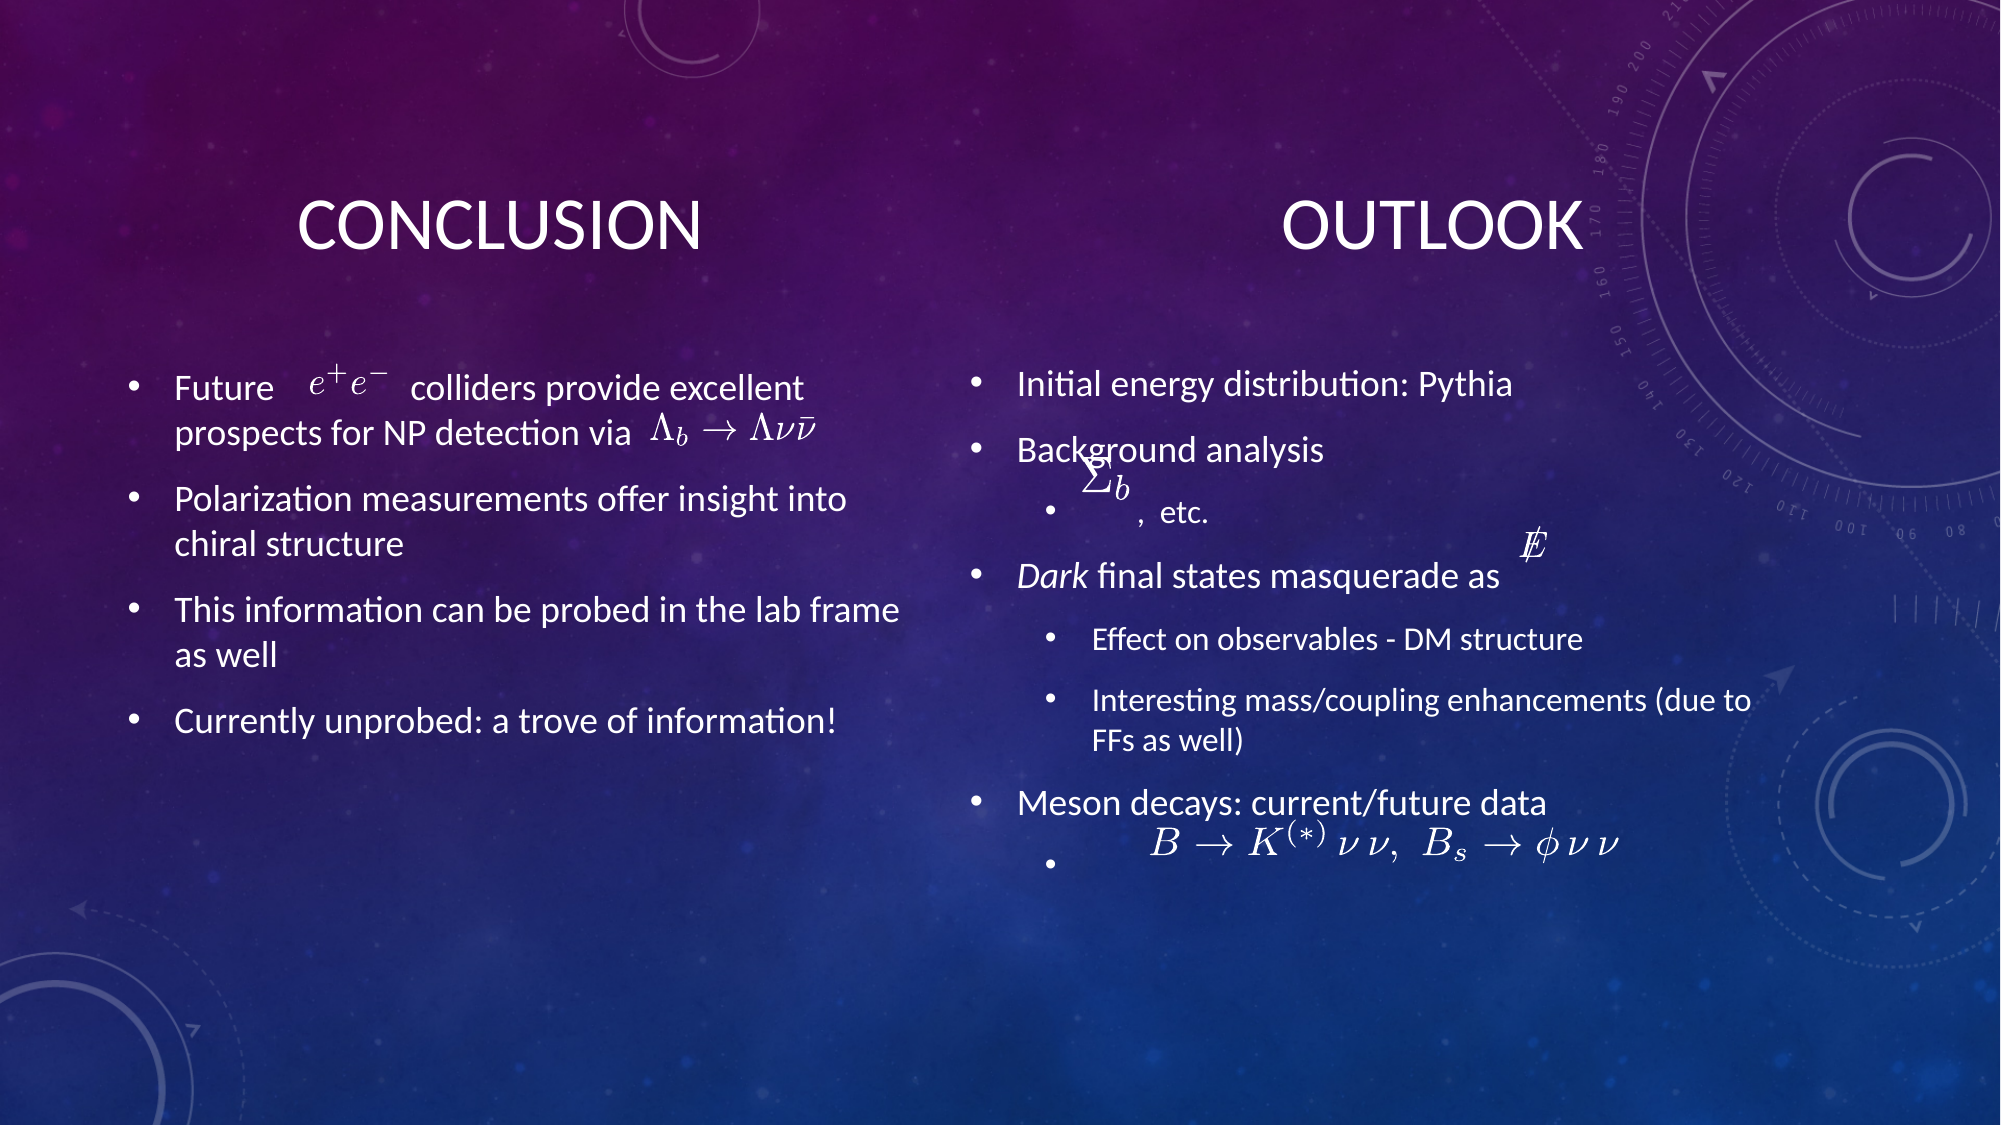

# Conclusion			               Outlook
Future                colliders provide excellent prospects for NP detection via
Polarization measurements offer insight into chiral structure
This information can be probed in the lab frame as well
Currently unprobed: a trove of information!

Initial energy distribution: Pythia
Background analysis
      ,  etc.
Dark final states masquerade as
Effect on observables - DM structure
Interesting mass/coupling enhancements (due to FFs as well)
Meson decays: current/future data